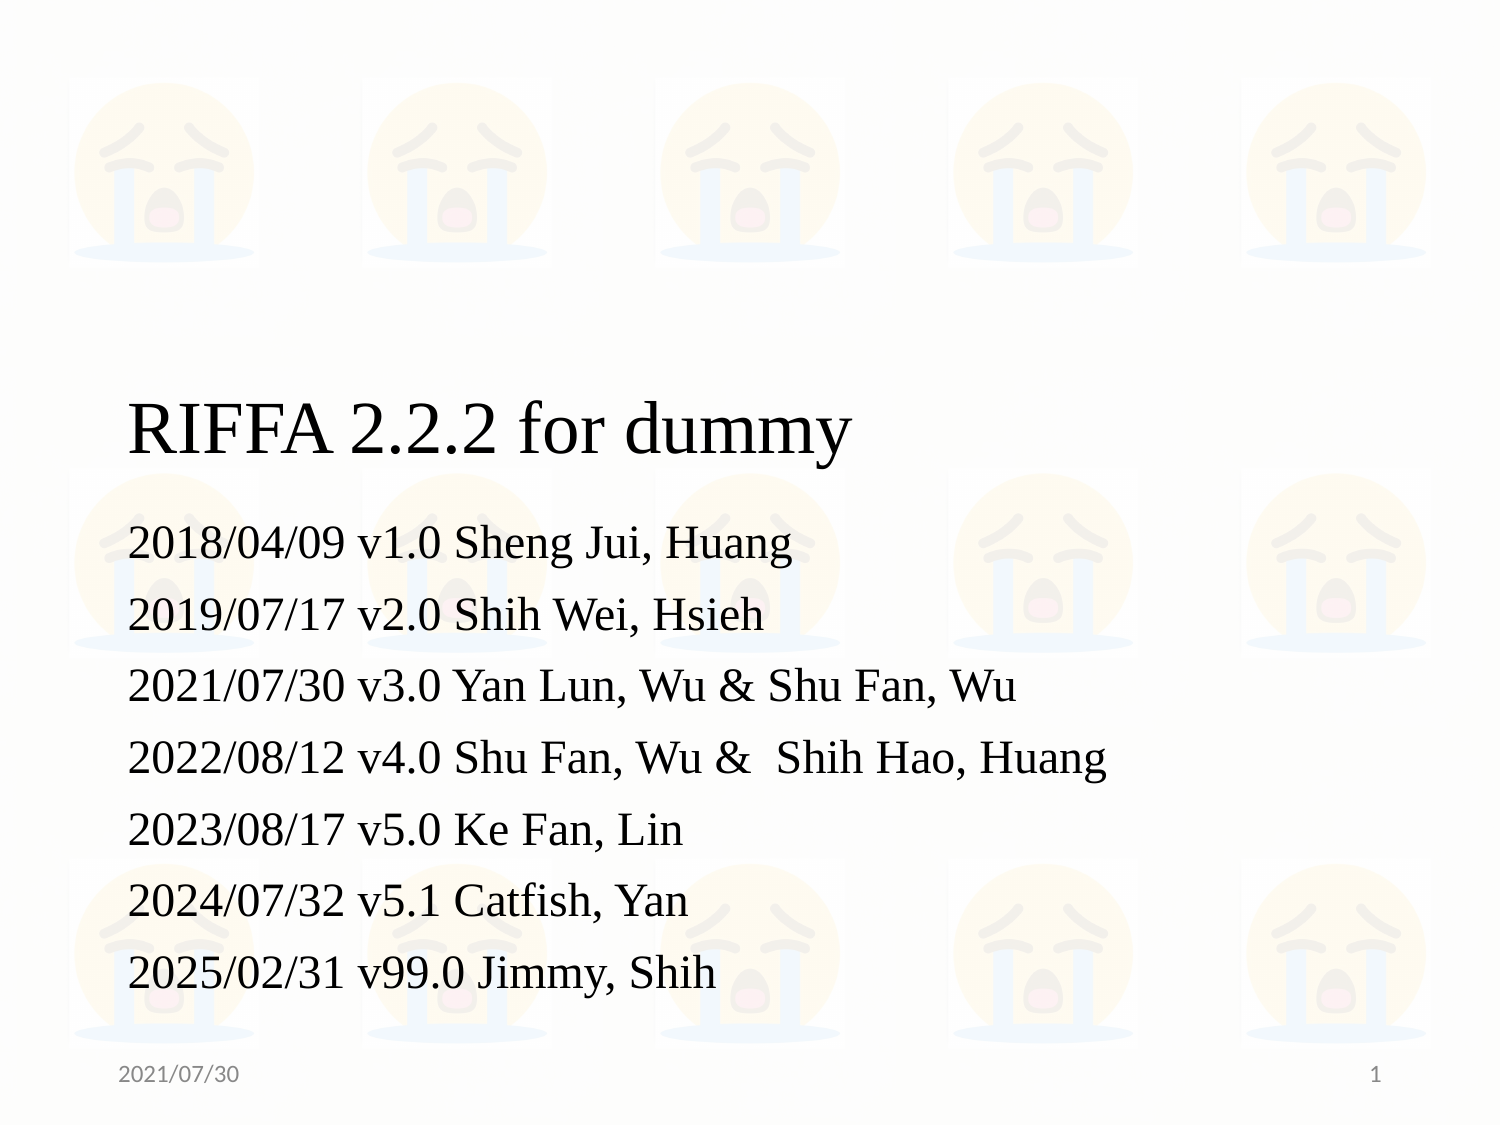

# RIFFA 2.2.2 for dummy
2018/04/09 v1.0 Sheng Jui, Huang
2019/07/17 v2.0 Shih Wei, Hsieh
2021/07/30 v3.0 Yan Lun, Wu & Shu Fan, Wu
2022/08/12 v4.0 Shu Fan, Wu &  Shih Hao, Huang
2023/08/17 v5.0 Ke Fan, Lin
2024/07/32 v5.1 Catfish, Yan
2025/02/31 v99.0 Jimmy, Shih

2021/07/30
1